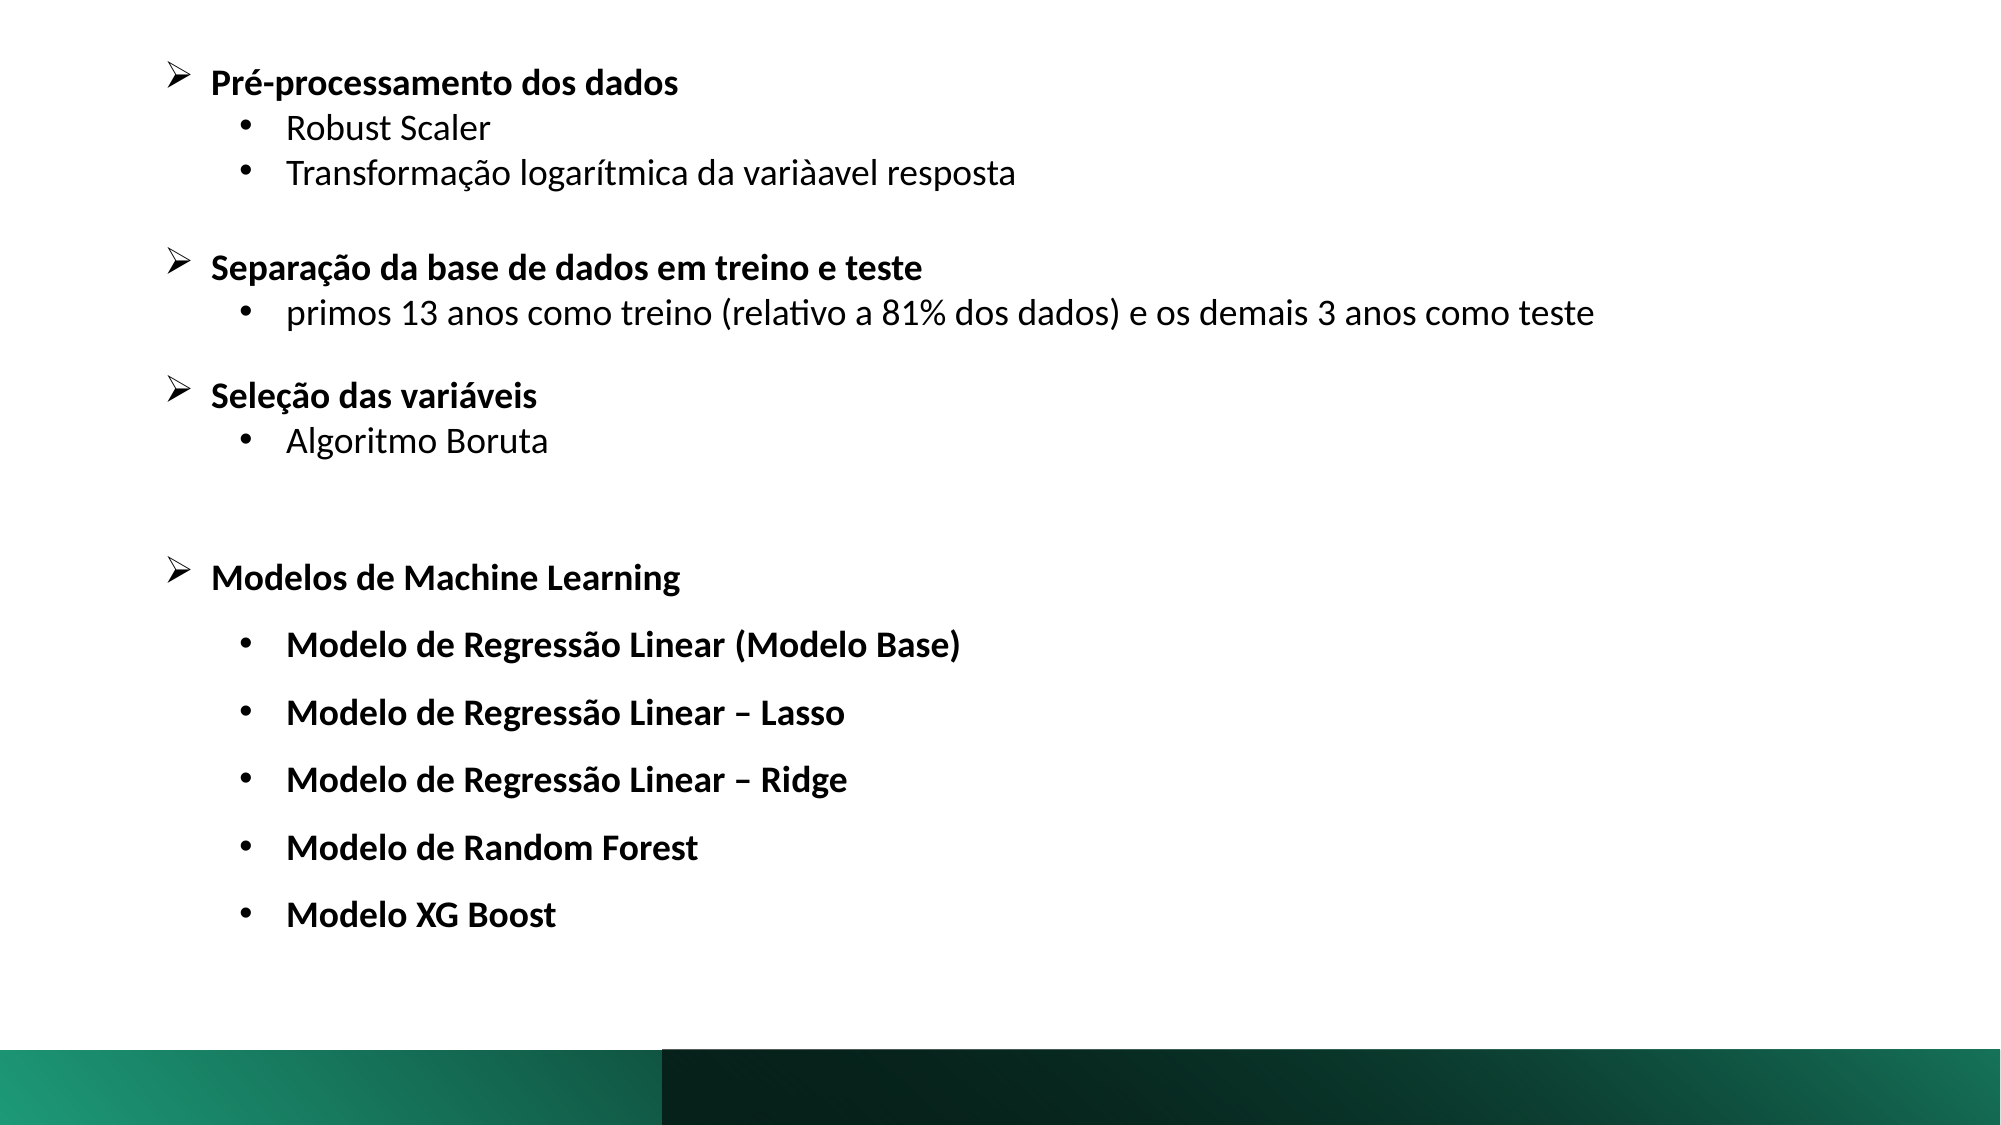

Pré-processamento dos dados
Robust Scaler
Transformação logarítmica da variàavel resposta
Separação da base de dados em treino e teste
primos 13 anos como treino (relativo a 81% dos dados) e os demais 3 anos como teste
Seleção das variáveis
Algoritmo Boruta
Modelos de Machine Learning
Modelo de Regressão Linear (Modelo Base)
Modelo de Regressão Linear – Lasso
Modelo de Regressão Linear – Ridge
Modelo de Random Forest
Modelo XG Boost